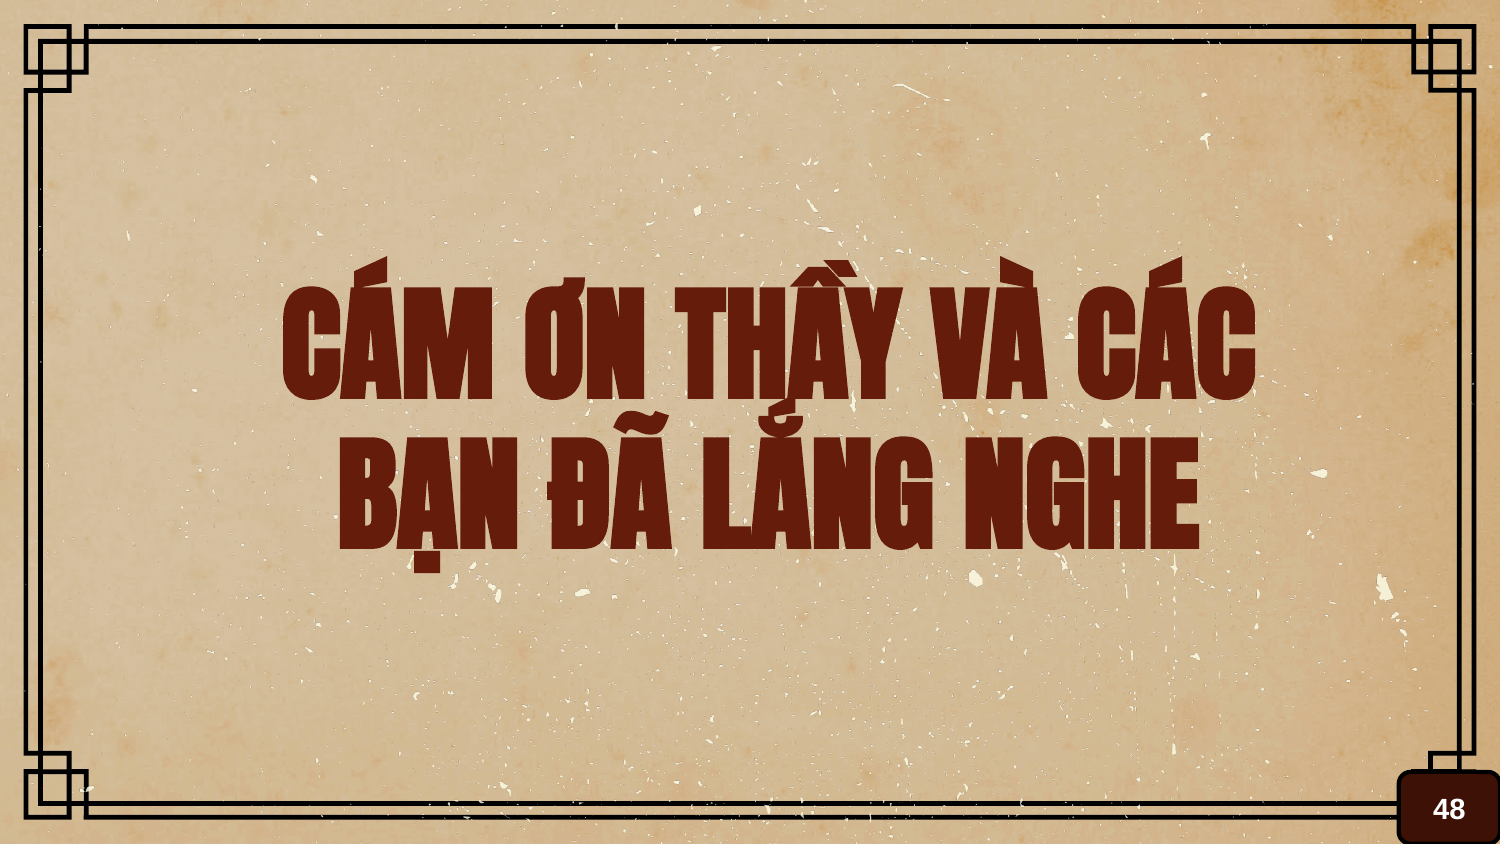

CÁM ƠN THẦY VÀ CÁC BẠN ĐÃ LẮNG NGHE
48